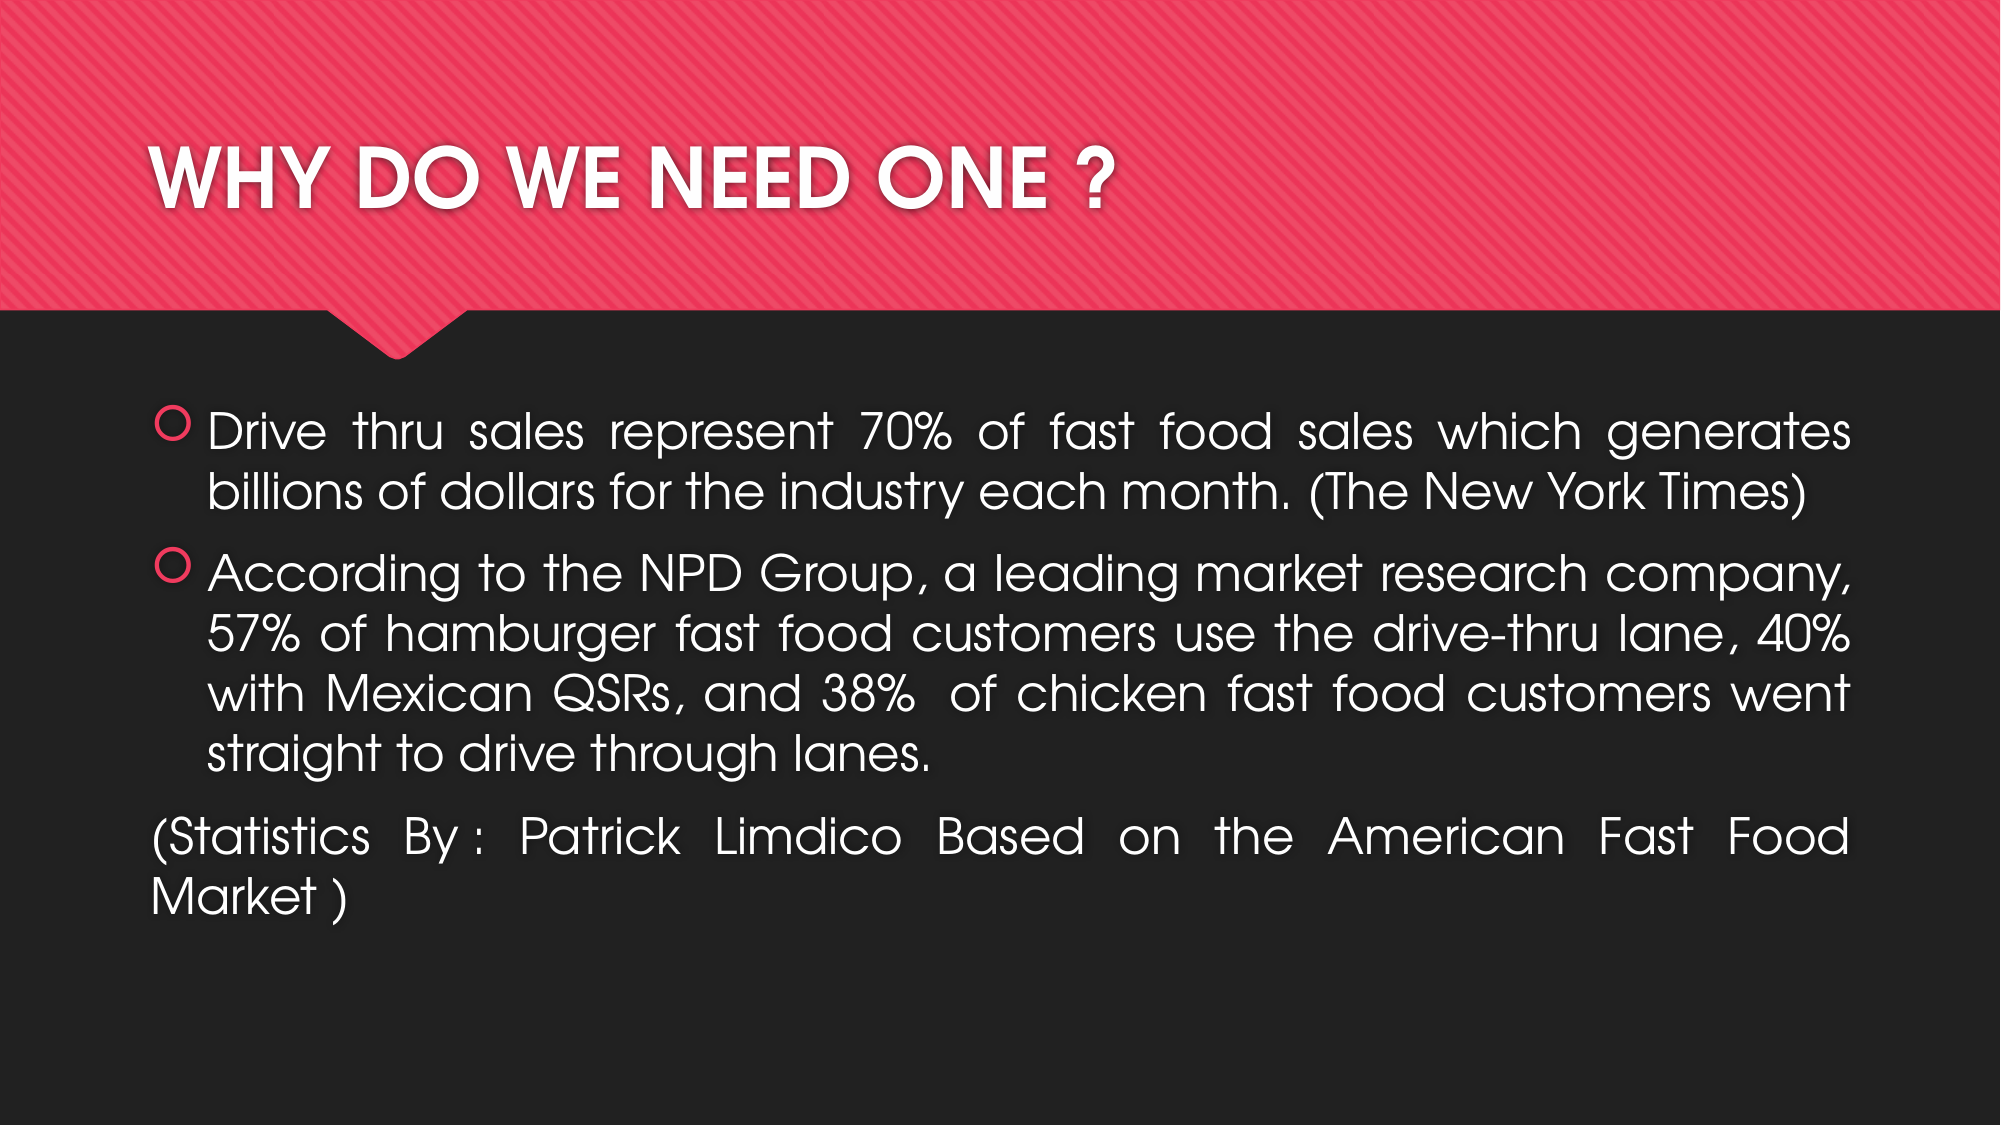

# WHY DO WE NEED ONE ?
Drive thru sales represent 70% of fast food sales which generates billions of dollars for the industry each month. (The New York Times)
According to the NPD Group, a leading market research company, 57% of hamburger fast food customers use the drive-thru lane, 40% with Mexican QSRs, and 38%  of chicken fast food customers went straight to drive through lanes.
(Statistics By : Patrick Limdico Based on the American Fast Food Market )